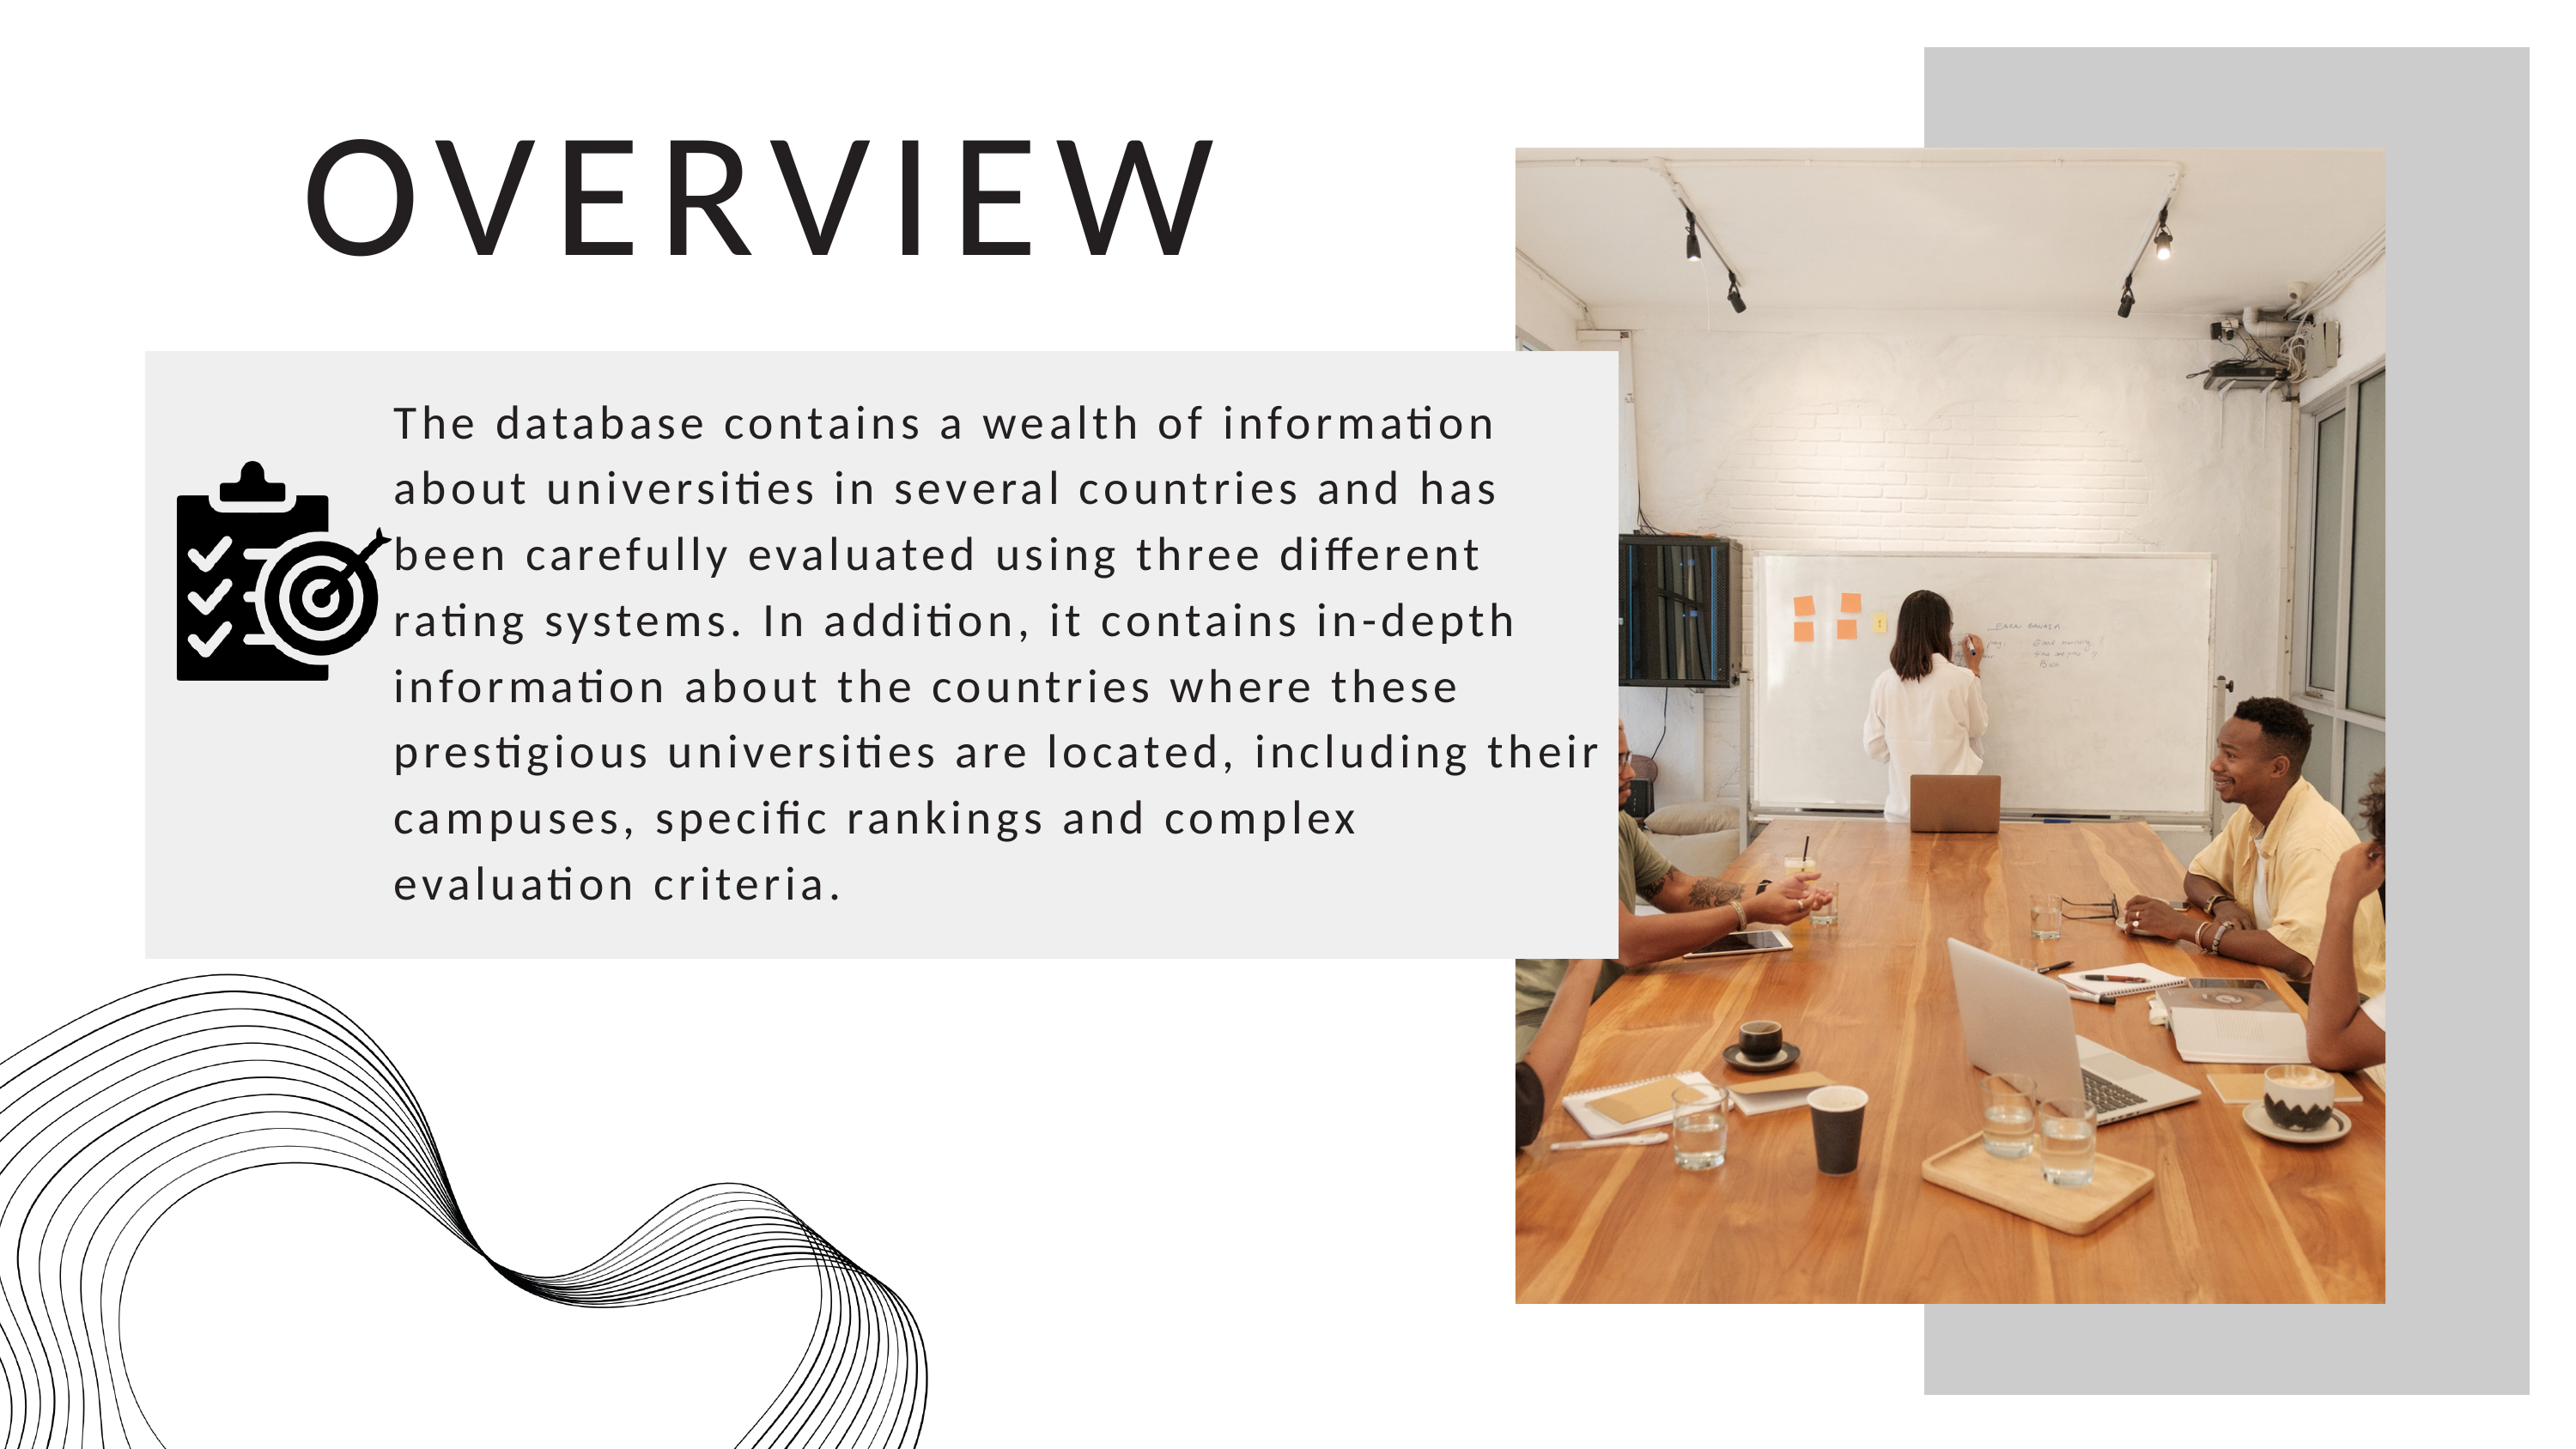

OVERVIEW

The database contains a wealth of information about universities in several countries and has been carefully evaluated using three different rating systems. In addition, it contains in-depth information about the countries where these prestigious universities are located, including their campuses, specific rankings and complex evaluation criteria.